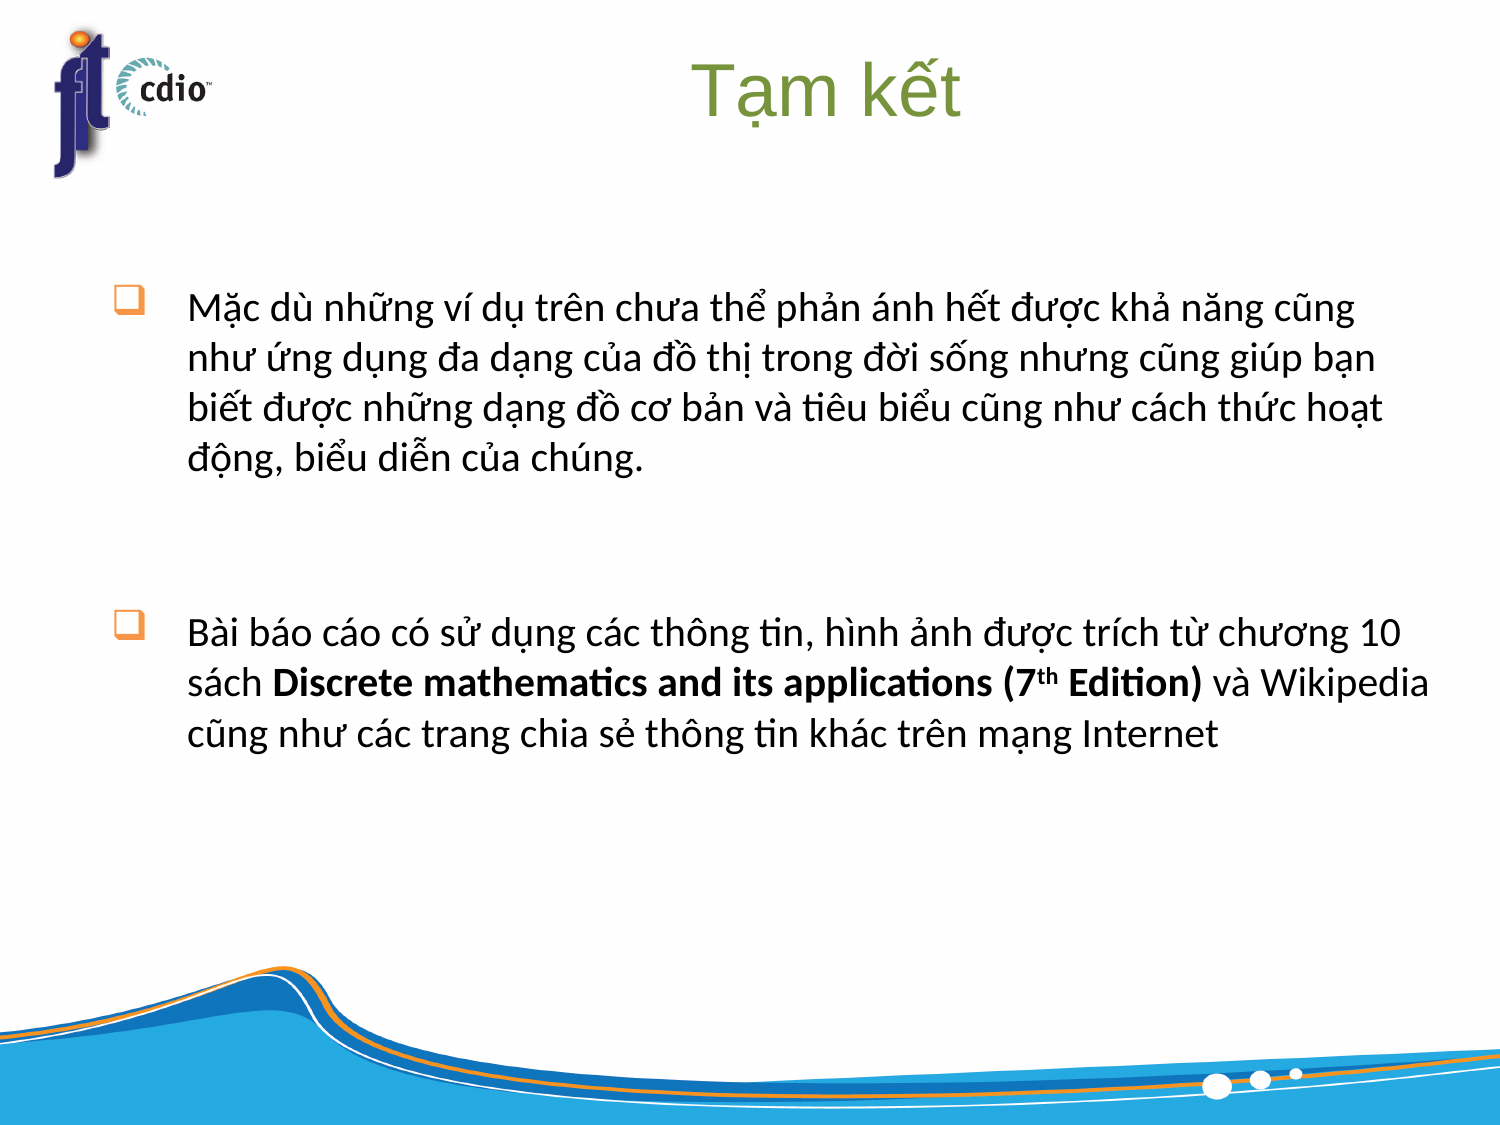

# Tạm kết
Mặc dù những ví dụ trên chưa thể phản ánh hết được khả năng cũng như ứng dụng đa dạng của đồ thị trong đời sống nhưng cũng giúp bạn biết được những dạng đồ cơ bản và tiêu biểu cũng như cách thức hoạt động, biểu diễn của chúng.

Bài báo cáo có sử dụng các thông tin, hình ảnh được trích từ chương 10 sách Discrete mathematics and its applications (7th Edition) và Wikipedia cũng như các trang chia sẻ thông tin khác trên mạng Internet